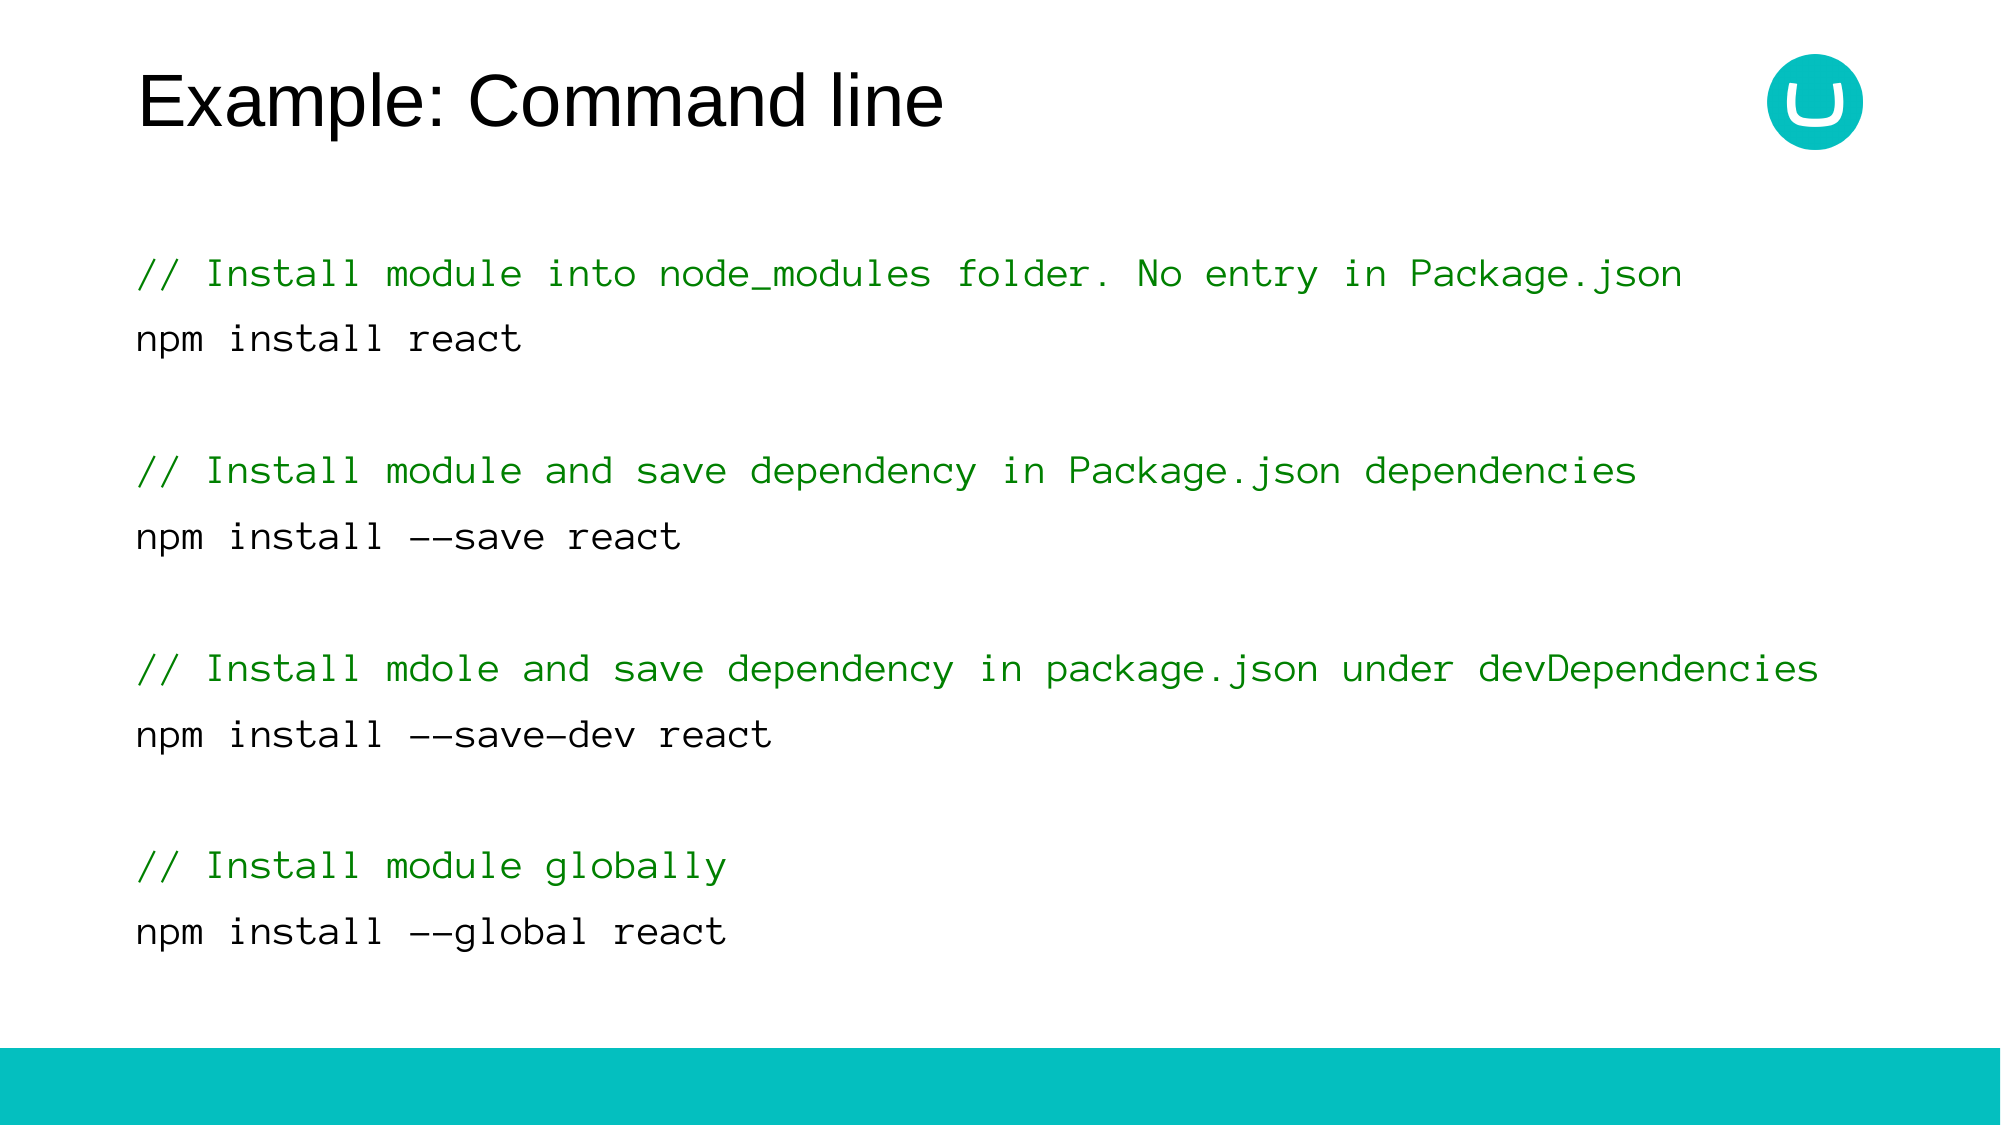

# Example: Command line
// Install module into node_modules folder. No entry in Package.json
npm install react

// Install module and save dependency in Package.json dependencies
npm install --save react

// Install mdole and save dependency in package.json under devDependencies
npm install --save-dev react

// Install module globally
npm install --global react